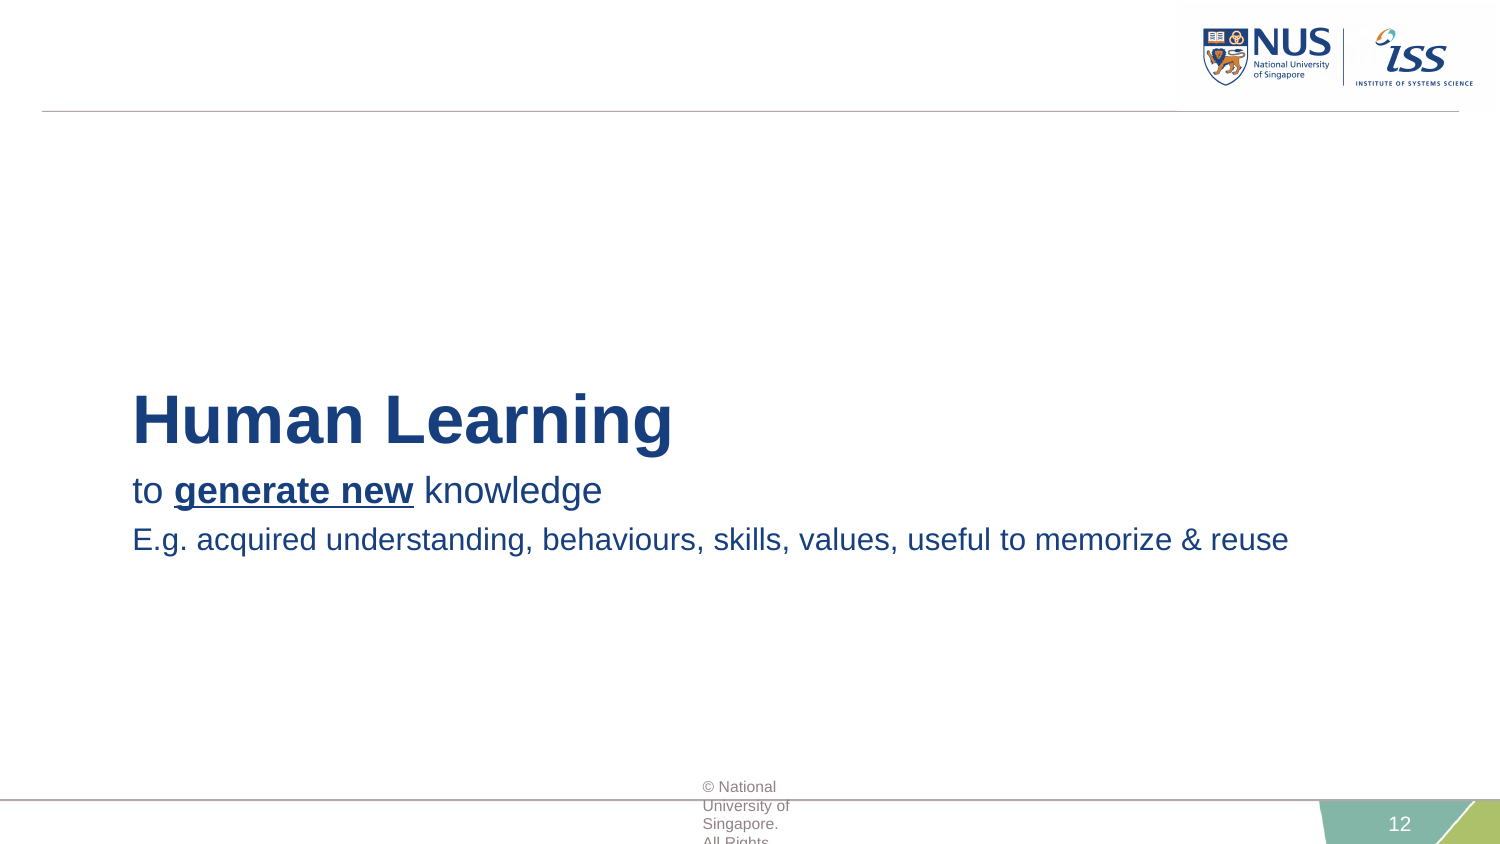

Human Learning
to generate new knowledge
E.g. acquired understanding, behaviours, skills, values, useful to memorize & reuse
© National University of Singapore. All Rights Reserved
12